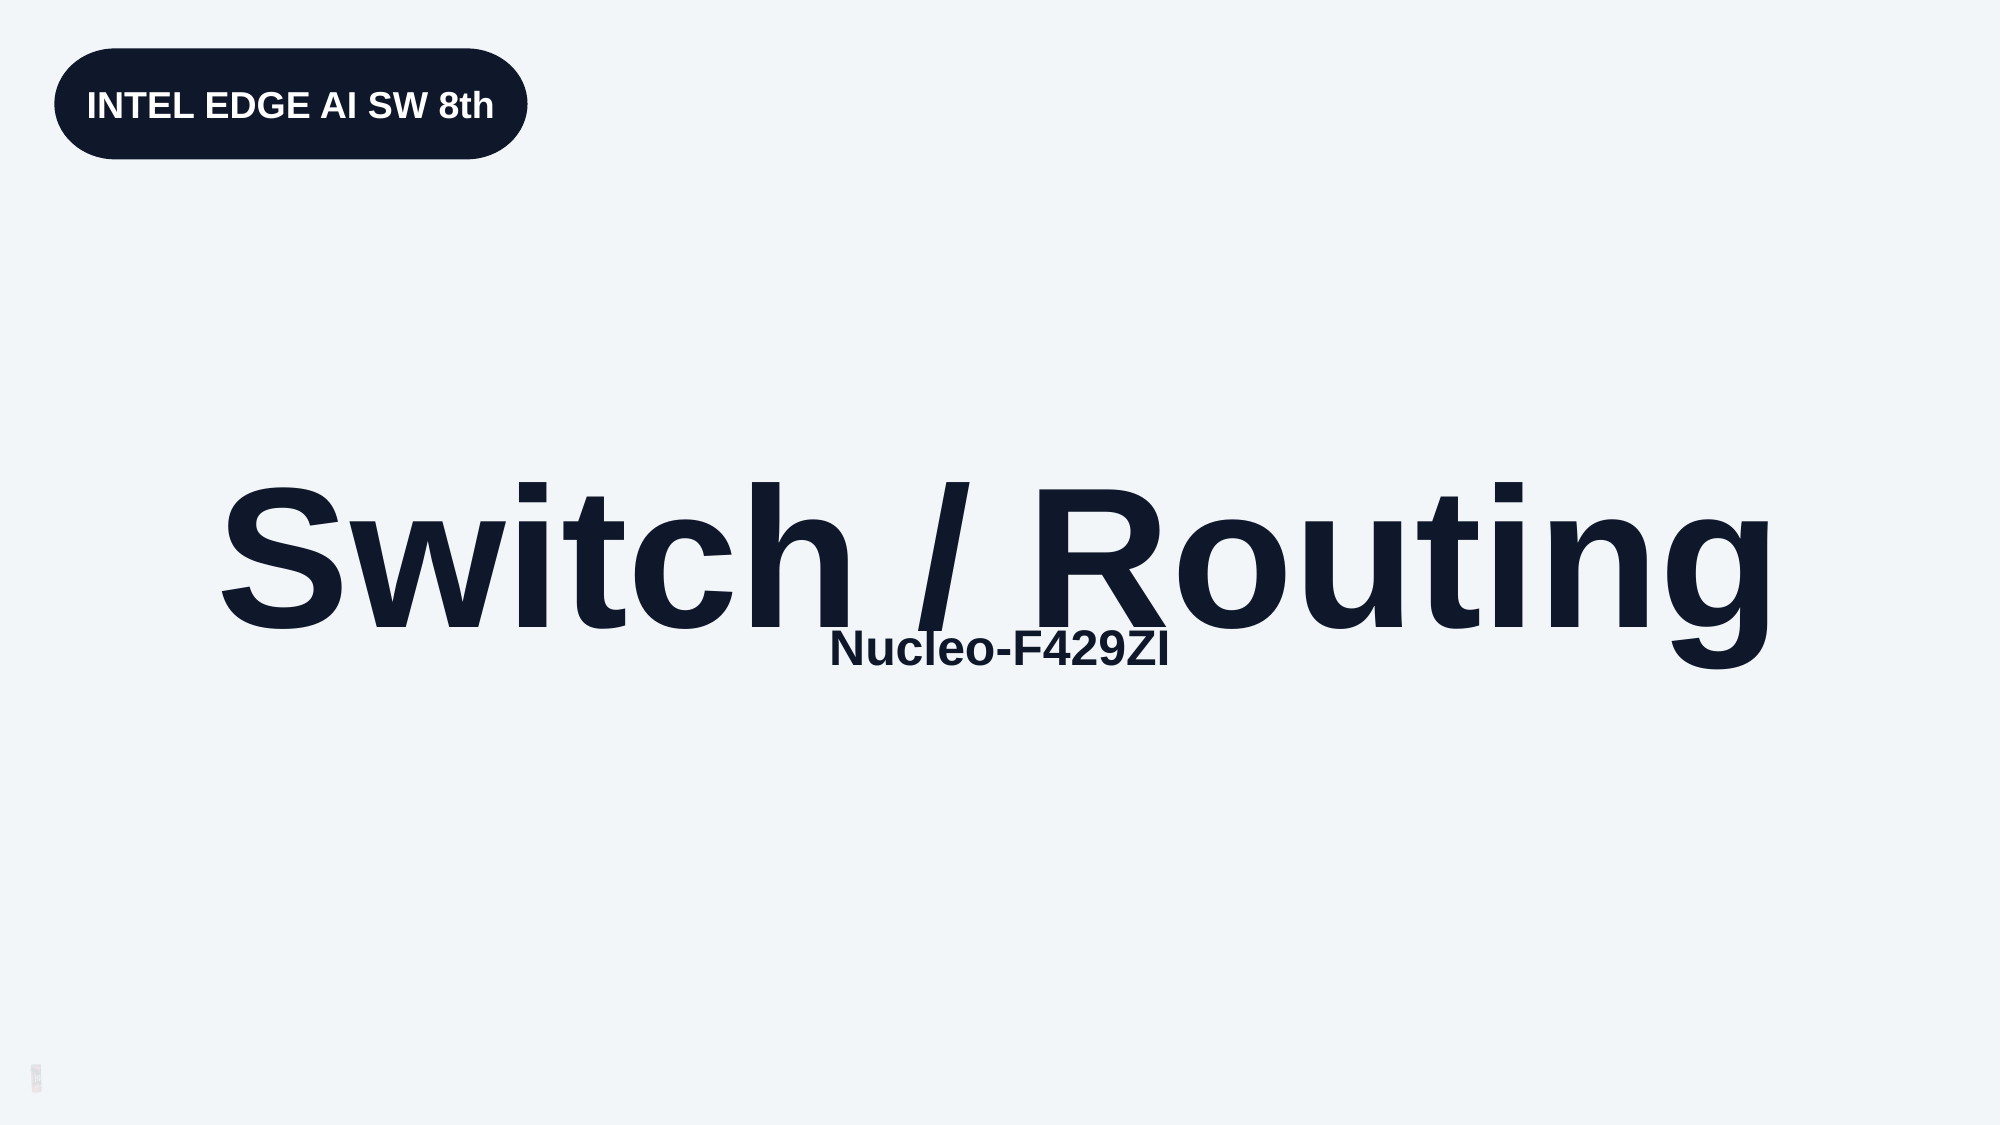

INTEL EDGE AI SW 8th
Switch / Routing
Nucleo-F429ZI